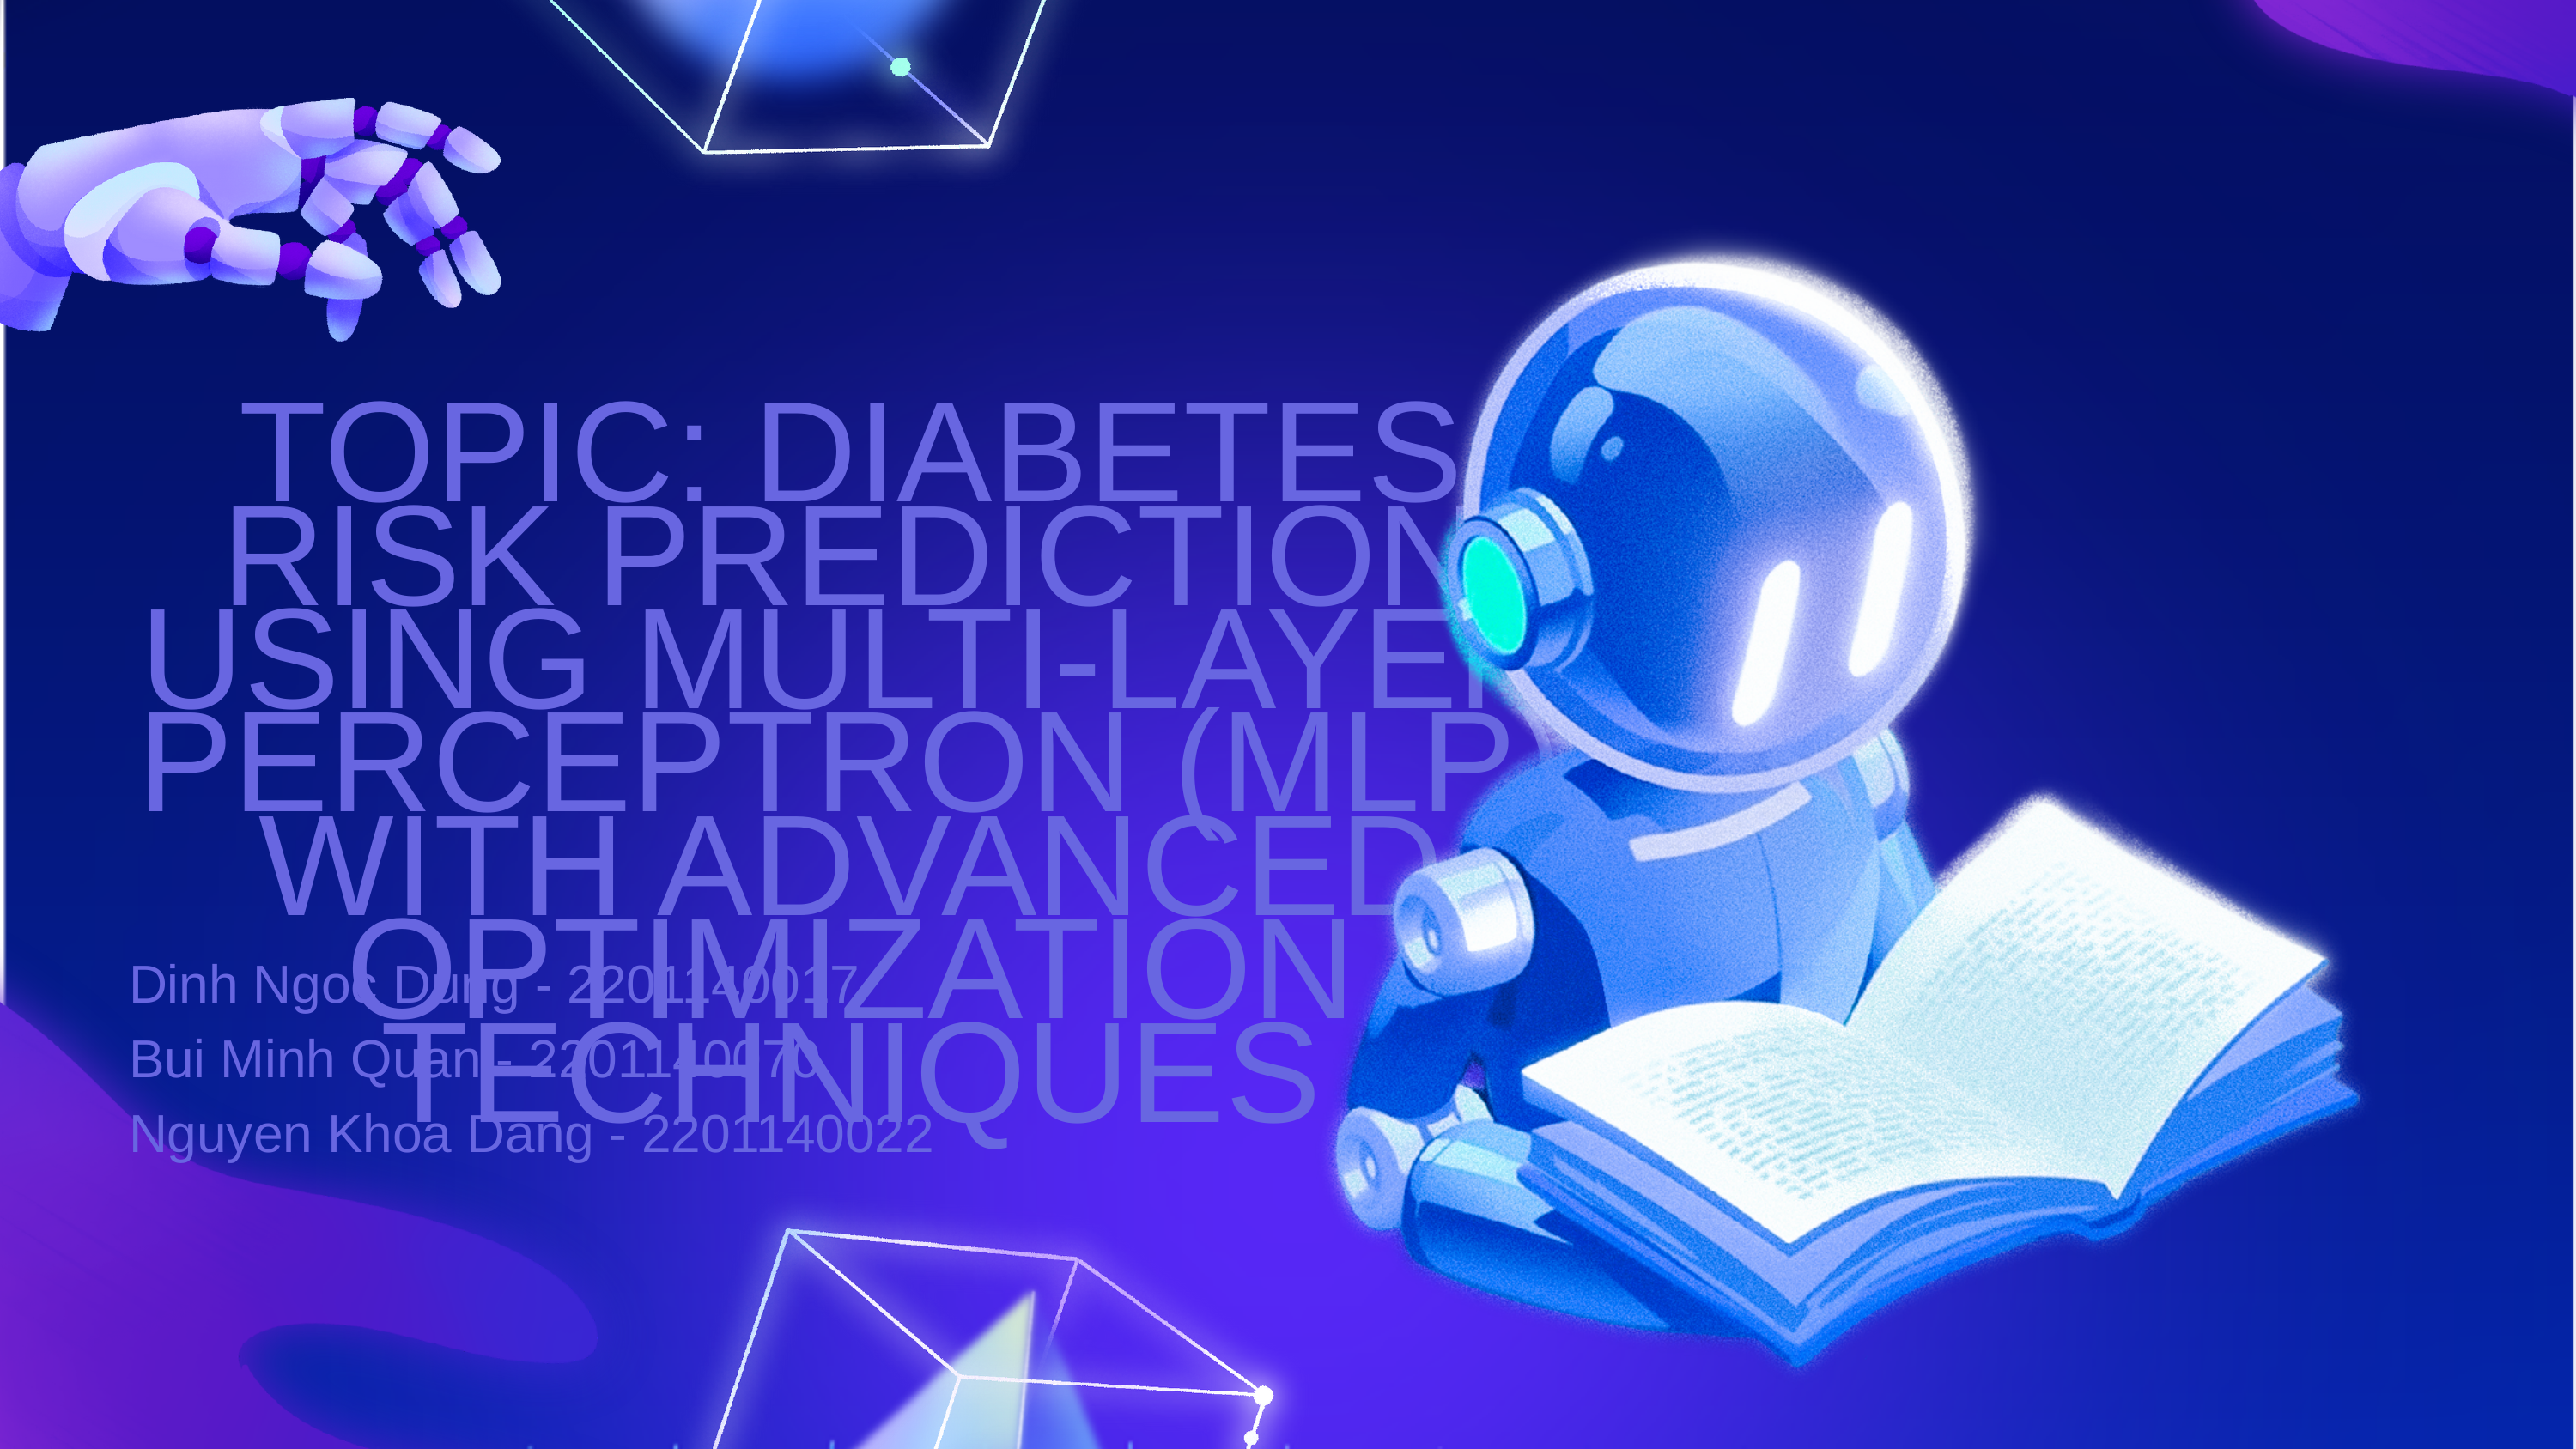

TOPIC: DIABETES RISK PREDICTION USING MULTI-LAYER PERCEPTRON (MLP) WITH ADVANCED OPTIMIZATION TECHNIQUES

Dinh Ngoc Dung - 2201140017
Bui Minh Quan - 2201140070
Nguyen Khoa Dang - 2201140022